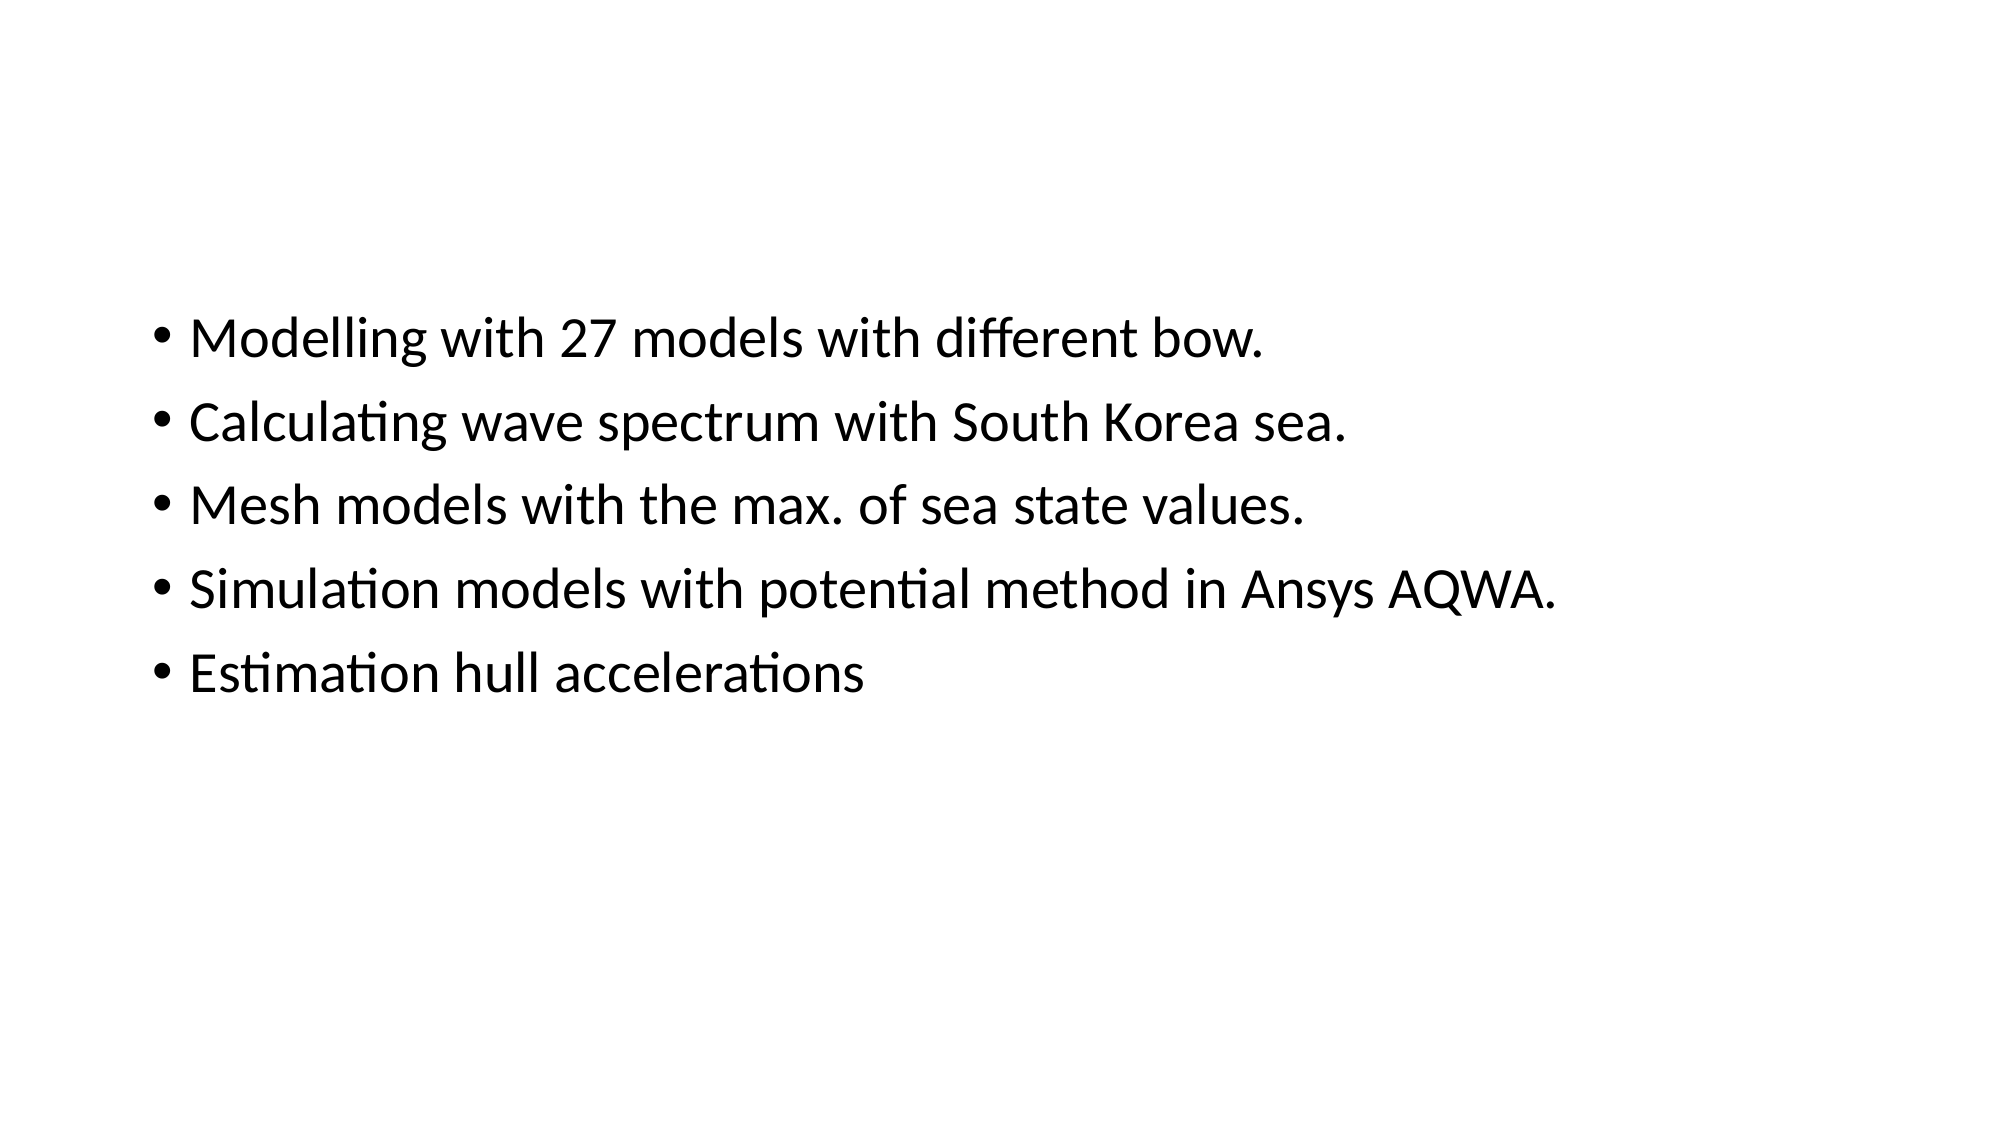

Modelling with 27 models with different bow.
Calculating wave spectrum with South Korea sea.
Mesh models with the max. of sea state values.
Simulation models with potential method in Ansys AQWA.
Estimation hull accelerations